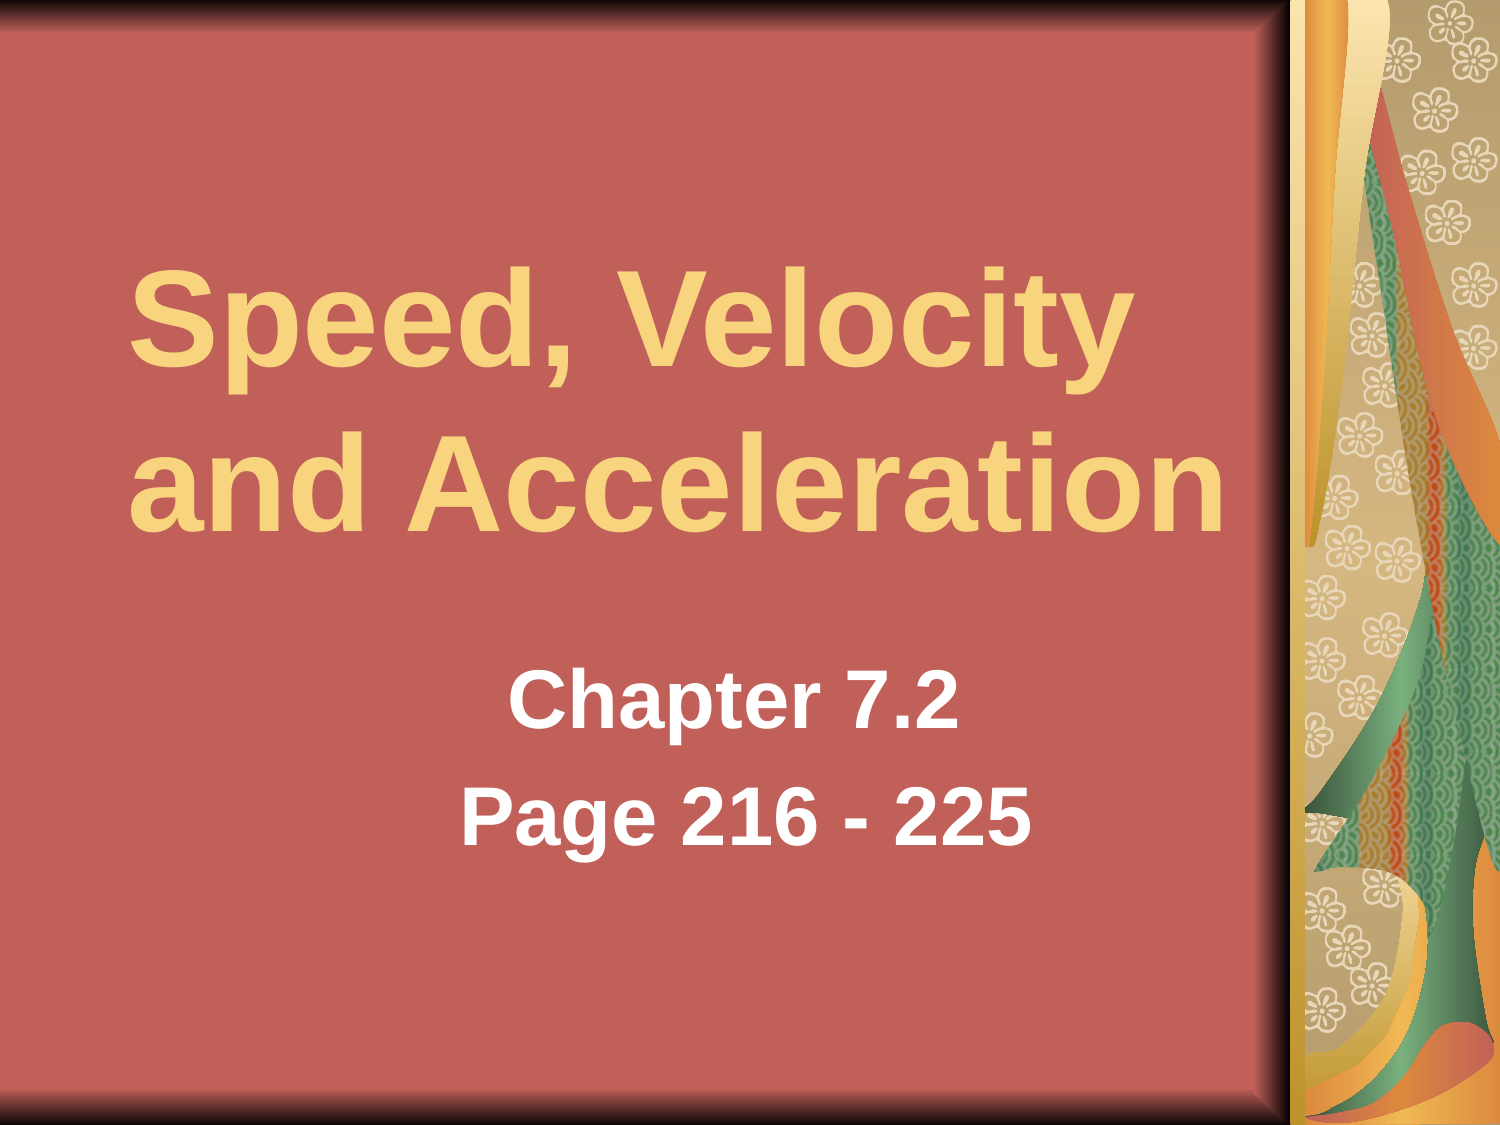

# Speed, Velocity and Acceleration
Chapter 7.2
Page 216 - 225